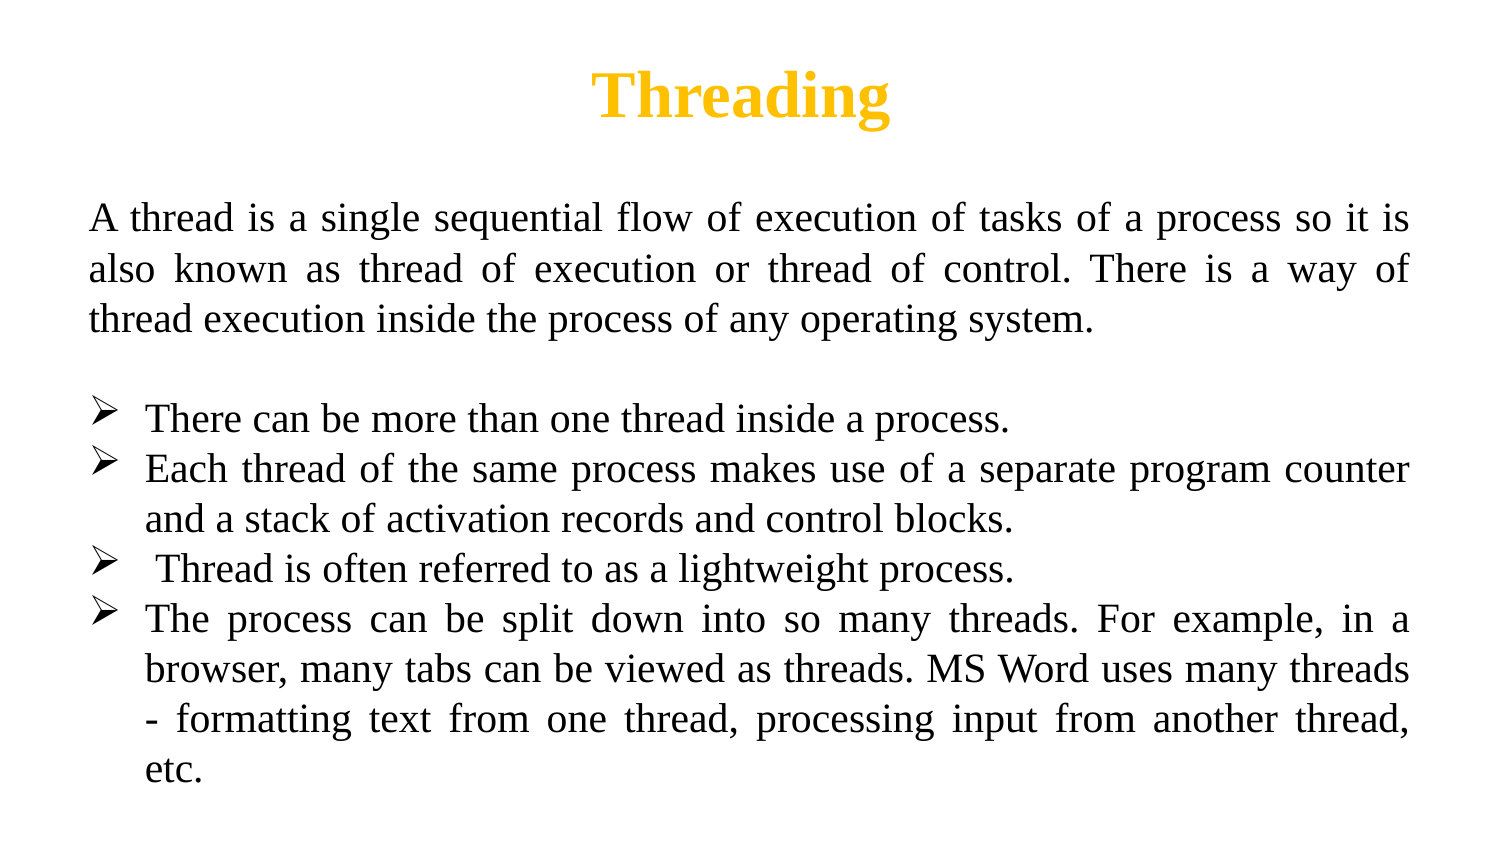

Threading

A thread is a single sequential flow of execution of tasks of a process so it is also known as thread of execution or thread of control. There is a way of thread execution inside the process of any operating system.

There can be more than one thread inside a process.
Each thread of the same process makes use of a separate program counter and a stack of activation records and control blocks.
 Thread is often referred to as a lightweight process.
The process can be split down into so many threads. For example, in a browser, many tabs can be viewed as threads. MS Word uses many threads - formatting text from one thread, processing input from another thread, etc.